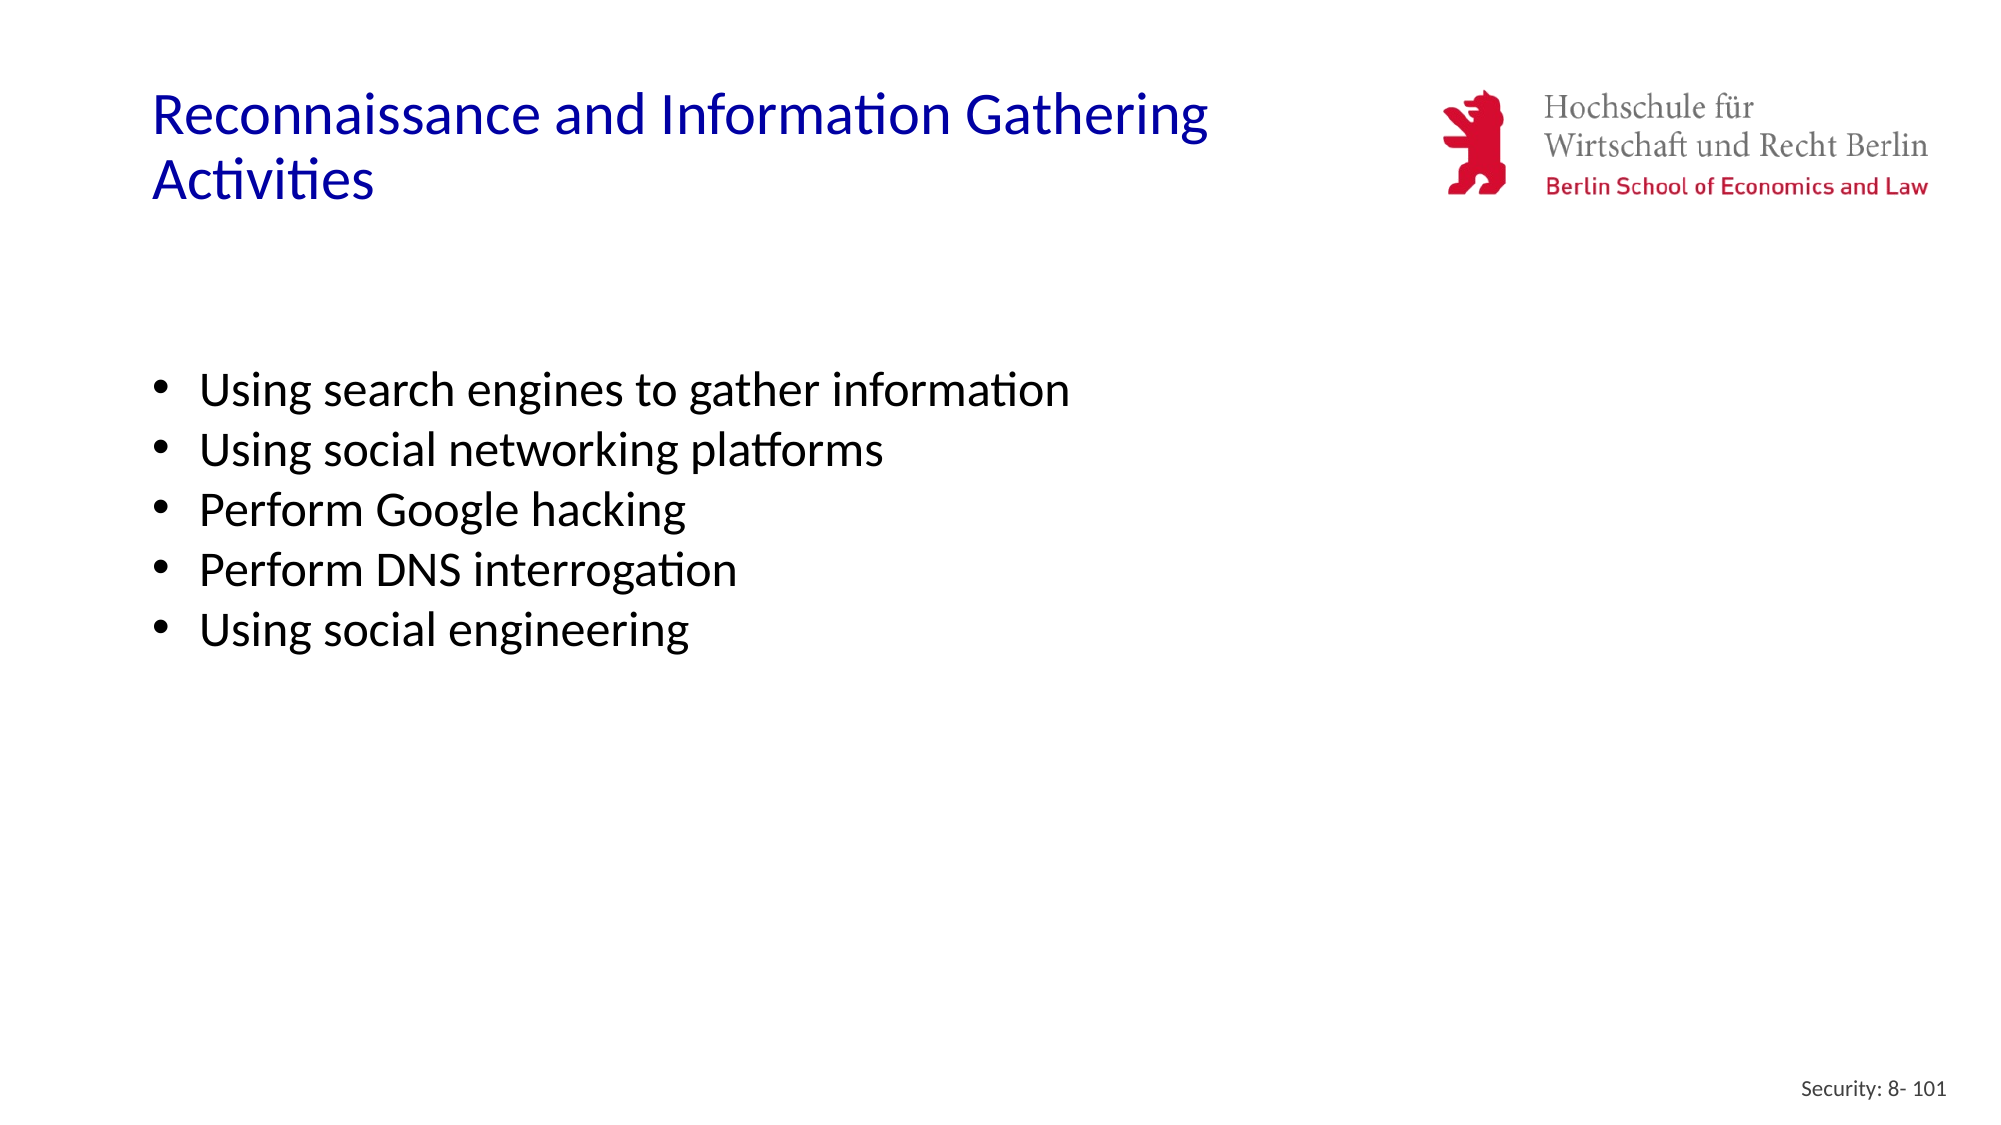

# Reconnaissance and Information Gathering Activities
Using search engines to gather information
Using social networking platforms
Perform Google hacking
Perform DNS interrogation
Using social engineering
Security: 8- 101